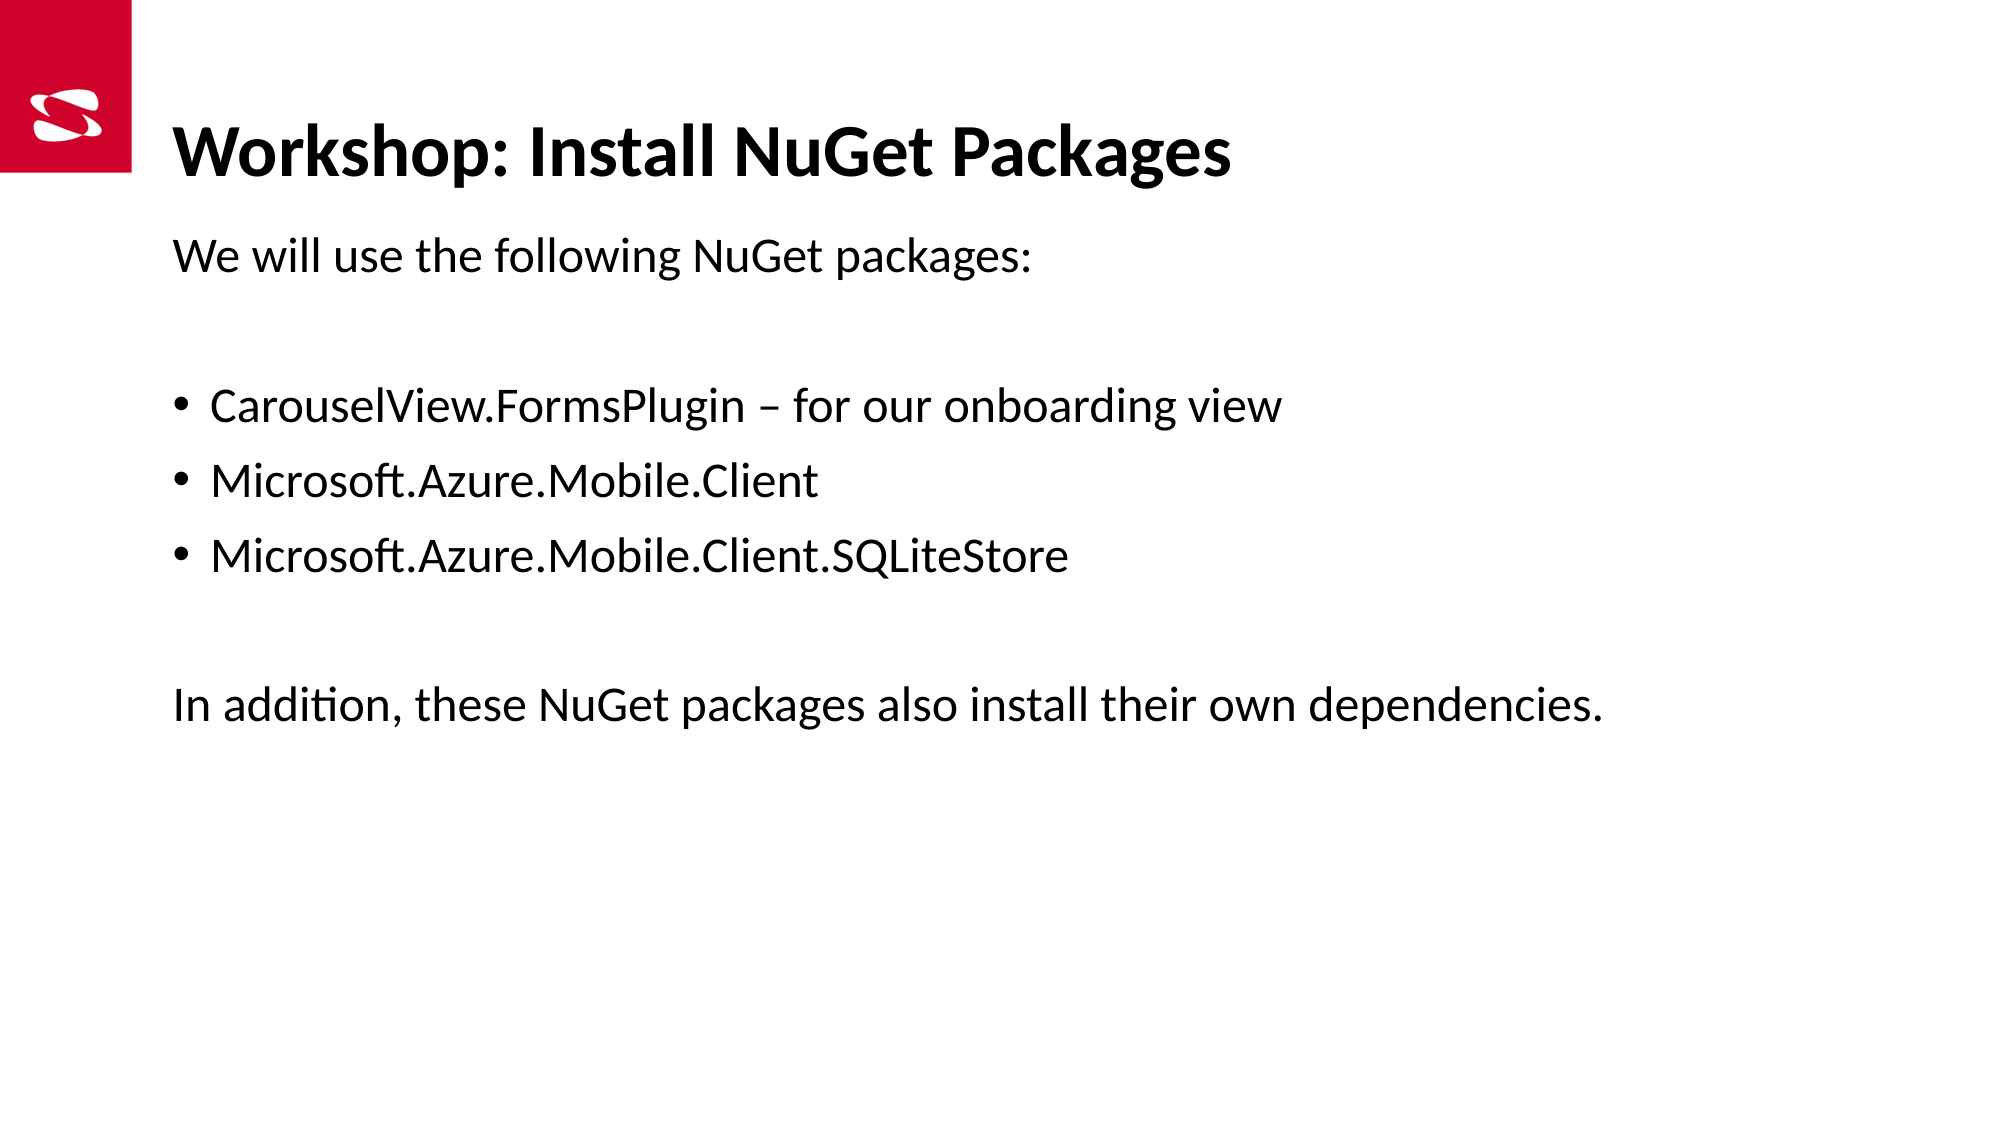

# Workshop: Install NuGet Packages
We will use the following NuGet packages:

CarouselView.FormsPlugin – for our onboarding view
Microsoft.Azure.Mobile.Client
Microsoft.Azure.Mobile.Client.SQLiteStore

In addition, these NuGet packages also install their own dependencies.